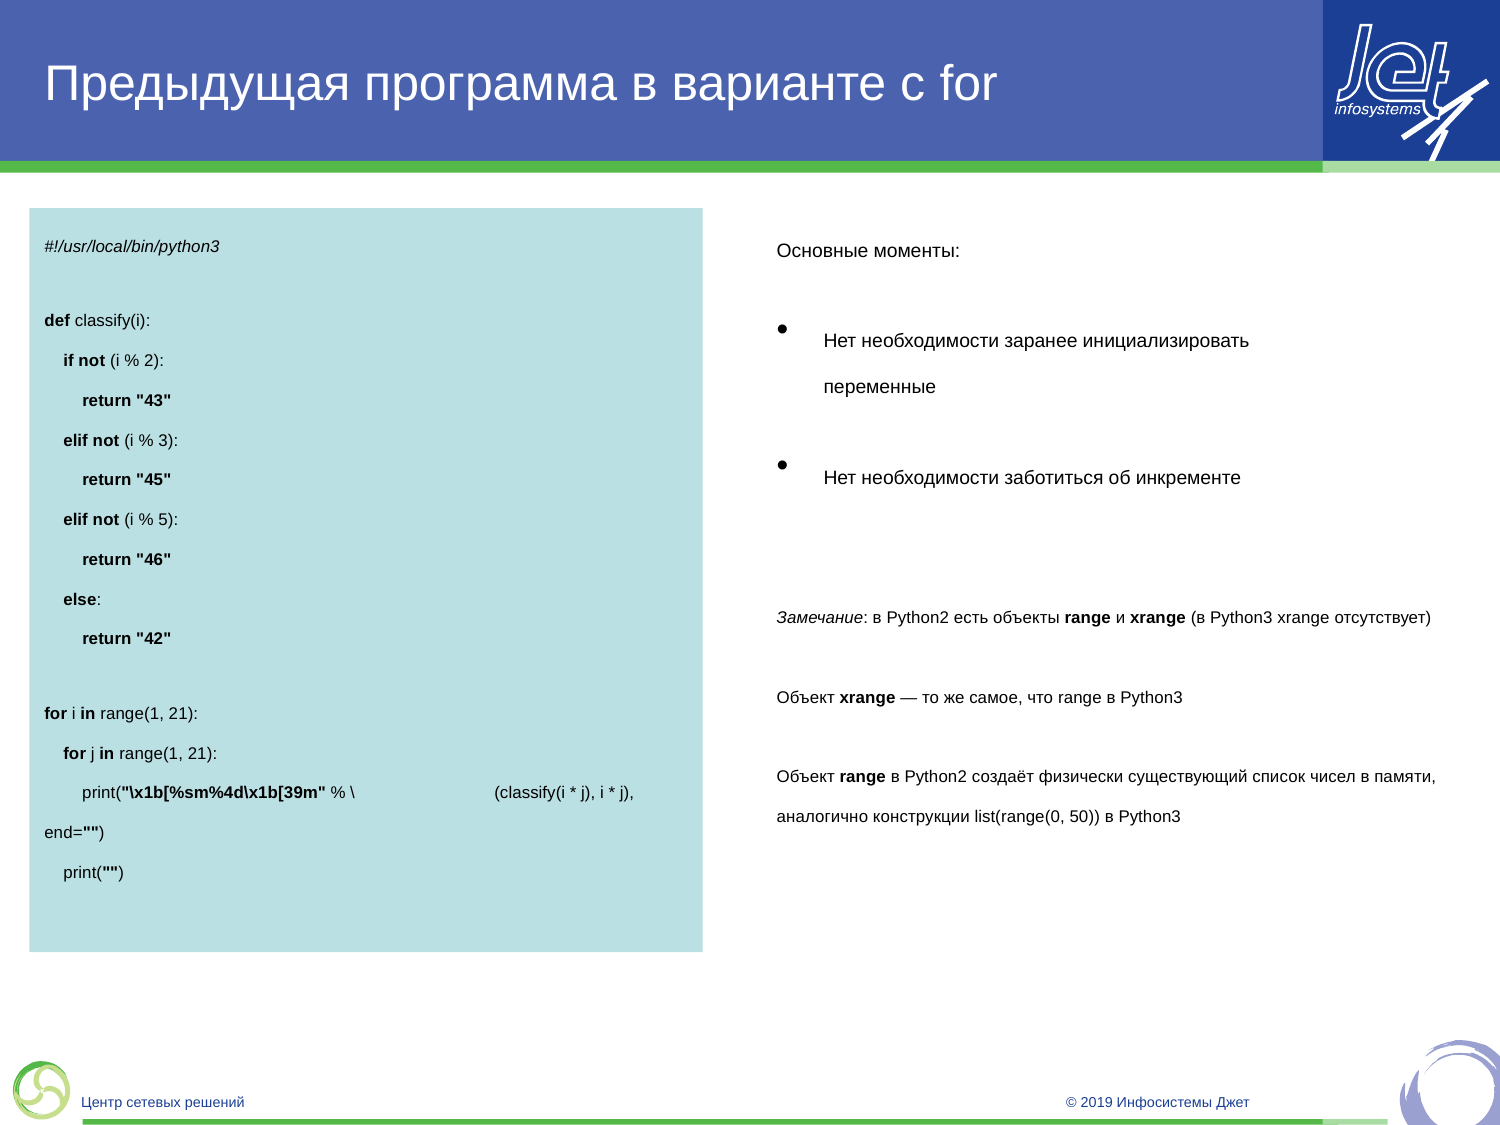

# Предыдущая программа в варианте с for
#!/usr/local/bin/python3
def classify(i):
    if not (i % 2):
        return "43"
    elif not (i % 3):
        return "45"
    elif not (i % 5):
        return "46"
    else:
        return "42"
for i in range(1, 21):
    for j in range(1, 21):
        print("\x1b[%sm%4d\x1b[39m" % \ 	(classify(i * j), i * j), end="")
    print("")
Основные моменты:

Нет необходимости заранее инициализировать переменные

Нет необходимости заботиться об инкременте
Замечание: в Python2 есть объекты range и xrange (в Python3 xrange отсутствует)

Объект xrange — то же самое, что range в Python3

Объект range в Python2 создаёт физически существующий список чисел в памяти, аналогично конструкции list(range(0, 50)) в Python3